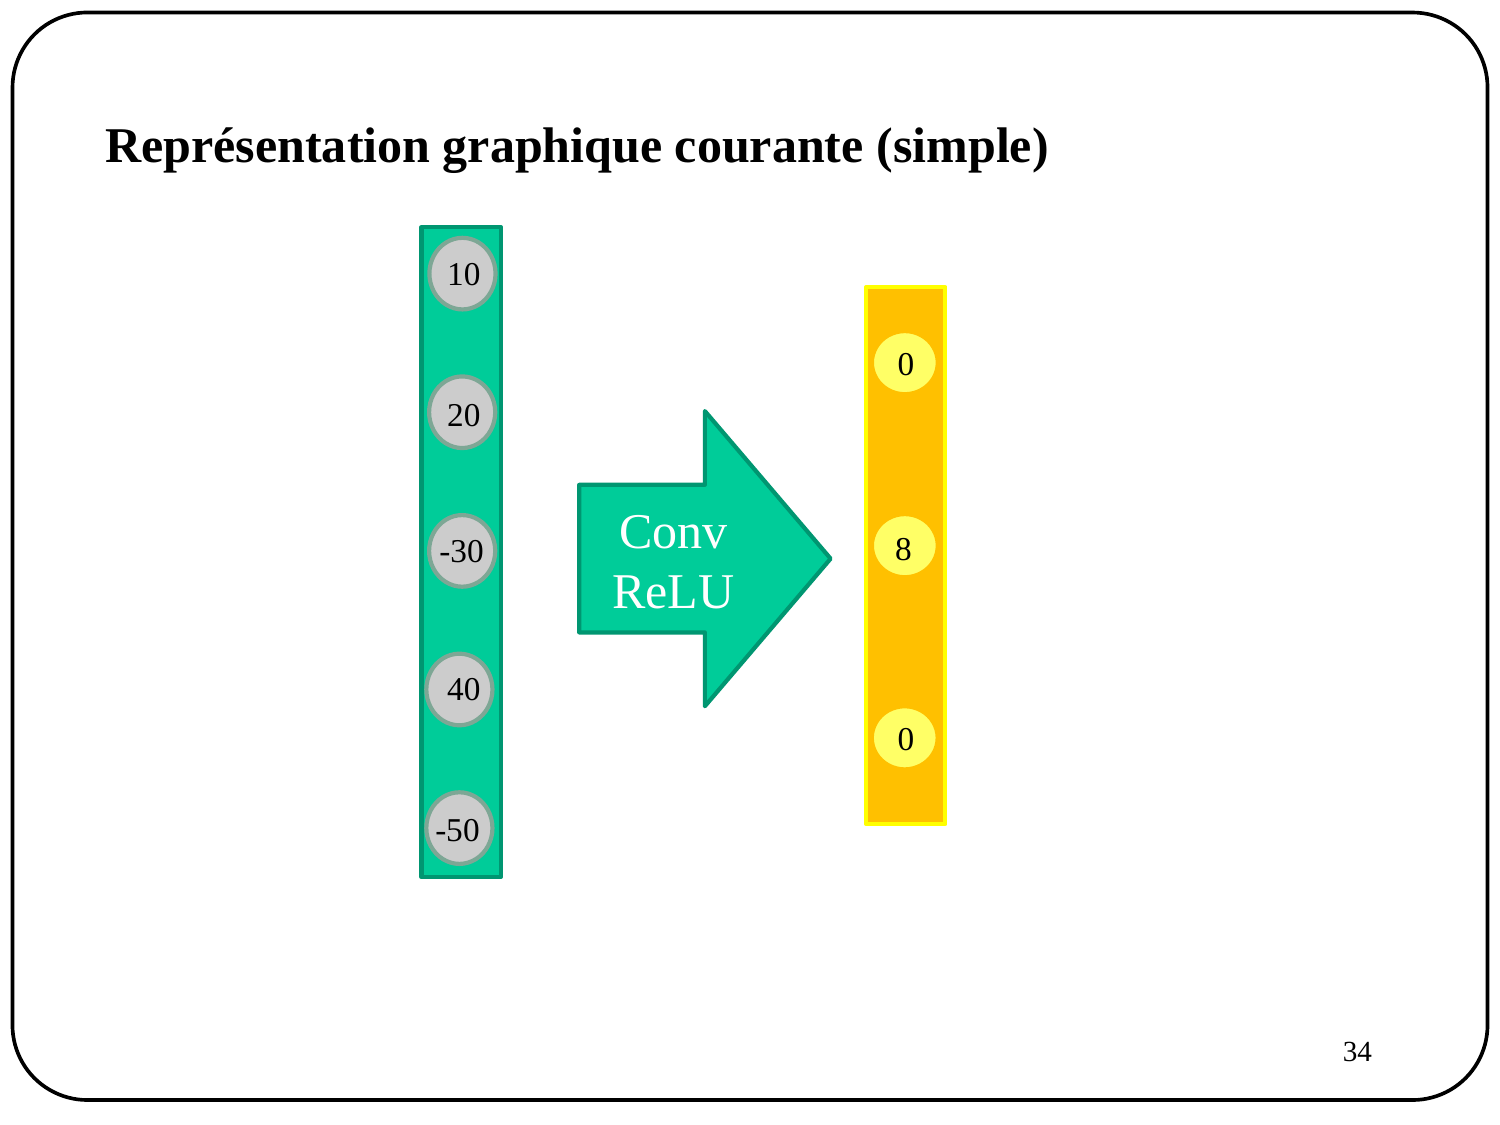

Représentation graphique courante (simple)

10

 0

20
Conv
ReLU

 8
-30

40

 0

-50
34